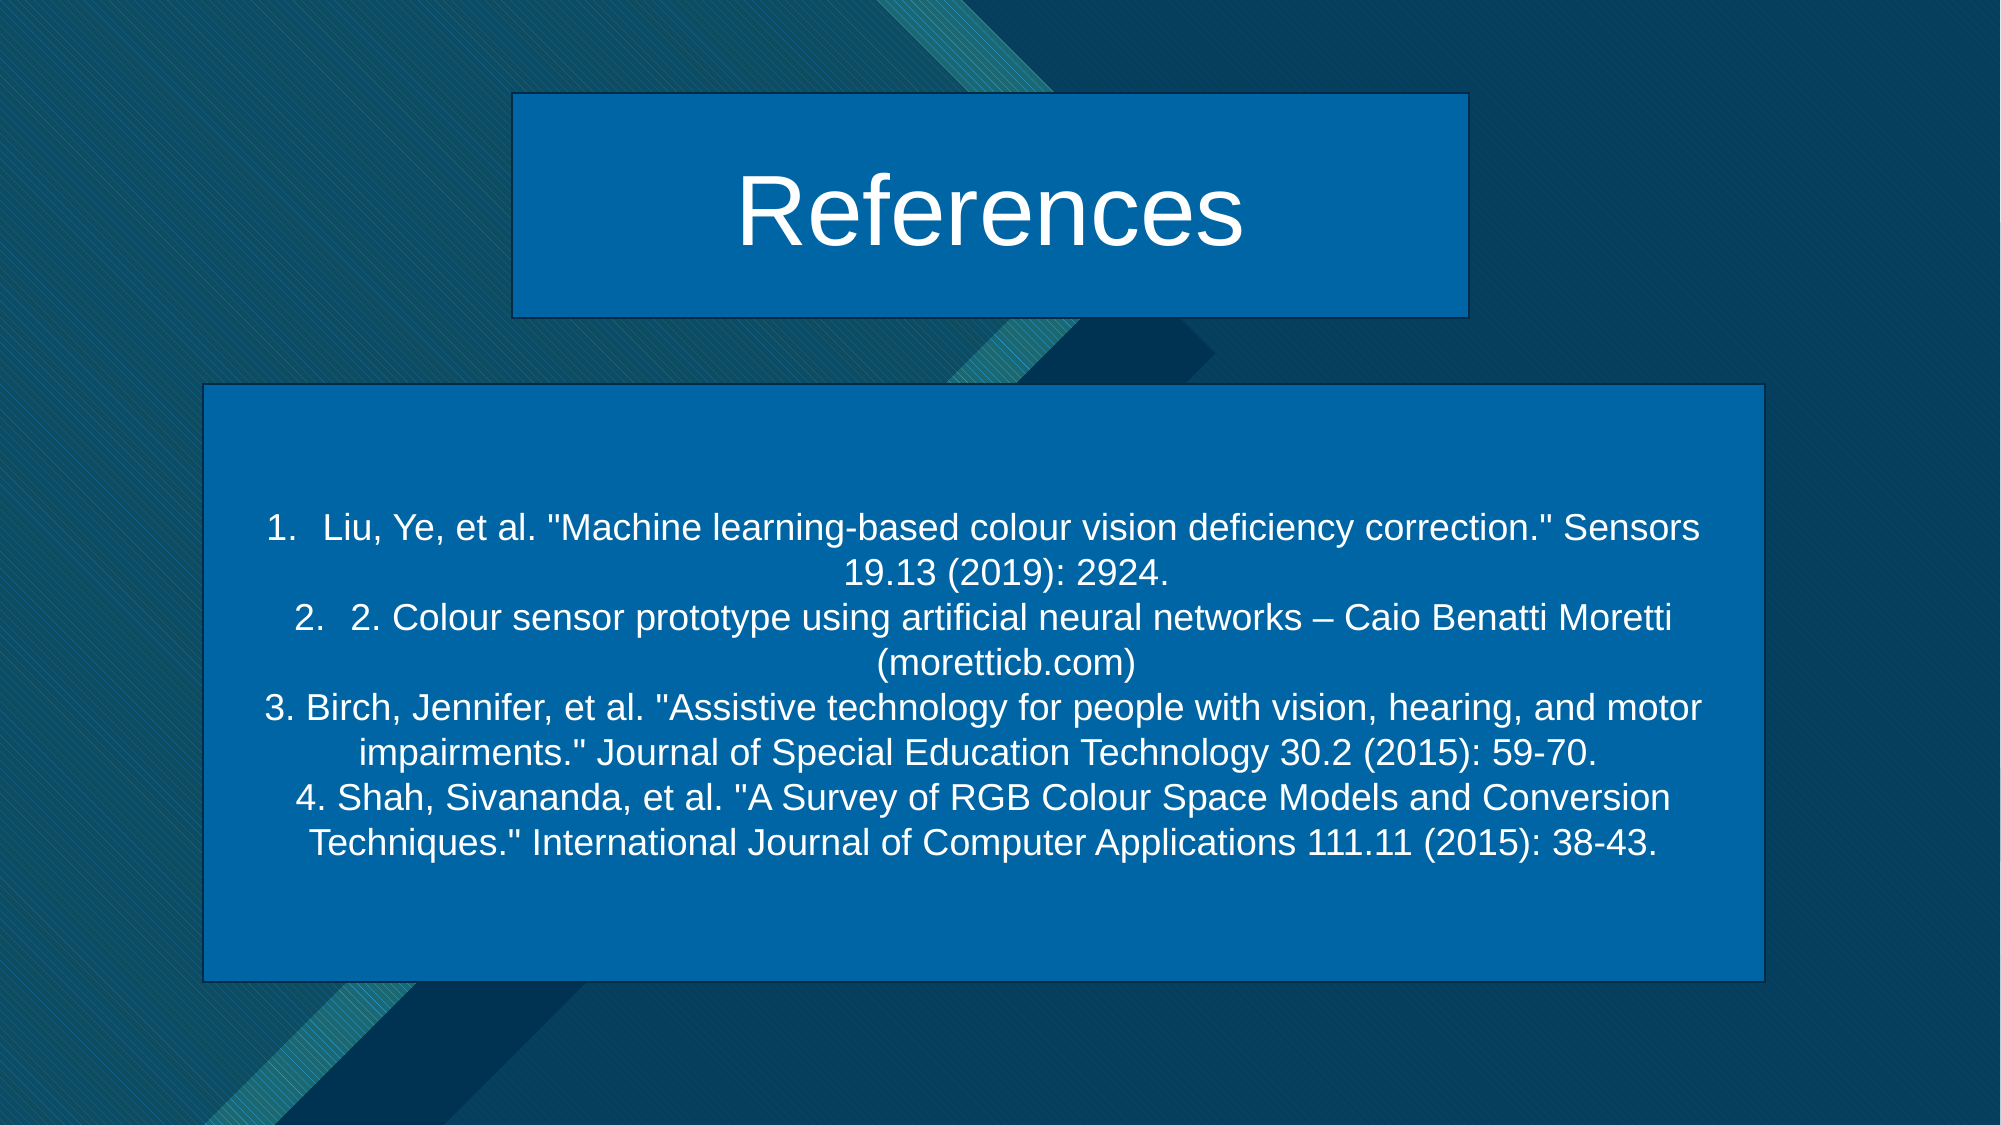

References
Liu, Ye, et al. "Machine learning-based colour vision deficiency correction." Sensors 19.13 (2019): 2924.
2. Colour sensor prototype using artificial neural networks – Caio Benatti Moretti (moretticb.com)
3. Birch, Jennifer, et al. "Assistive technology for people with vision, hearing, and motor impairments." Journal of Special Education Technology 30.2 (2015): 59-70.
4. Shah, Sivananda, et al. "A Survey of RGB Colour Space Models and Conversion Techniques." International Journal of Computer Applications 111.11 (2015): 38-43.